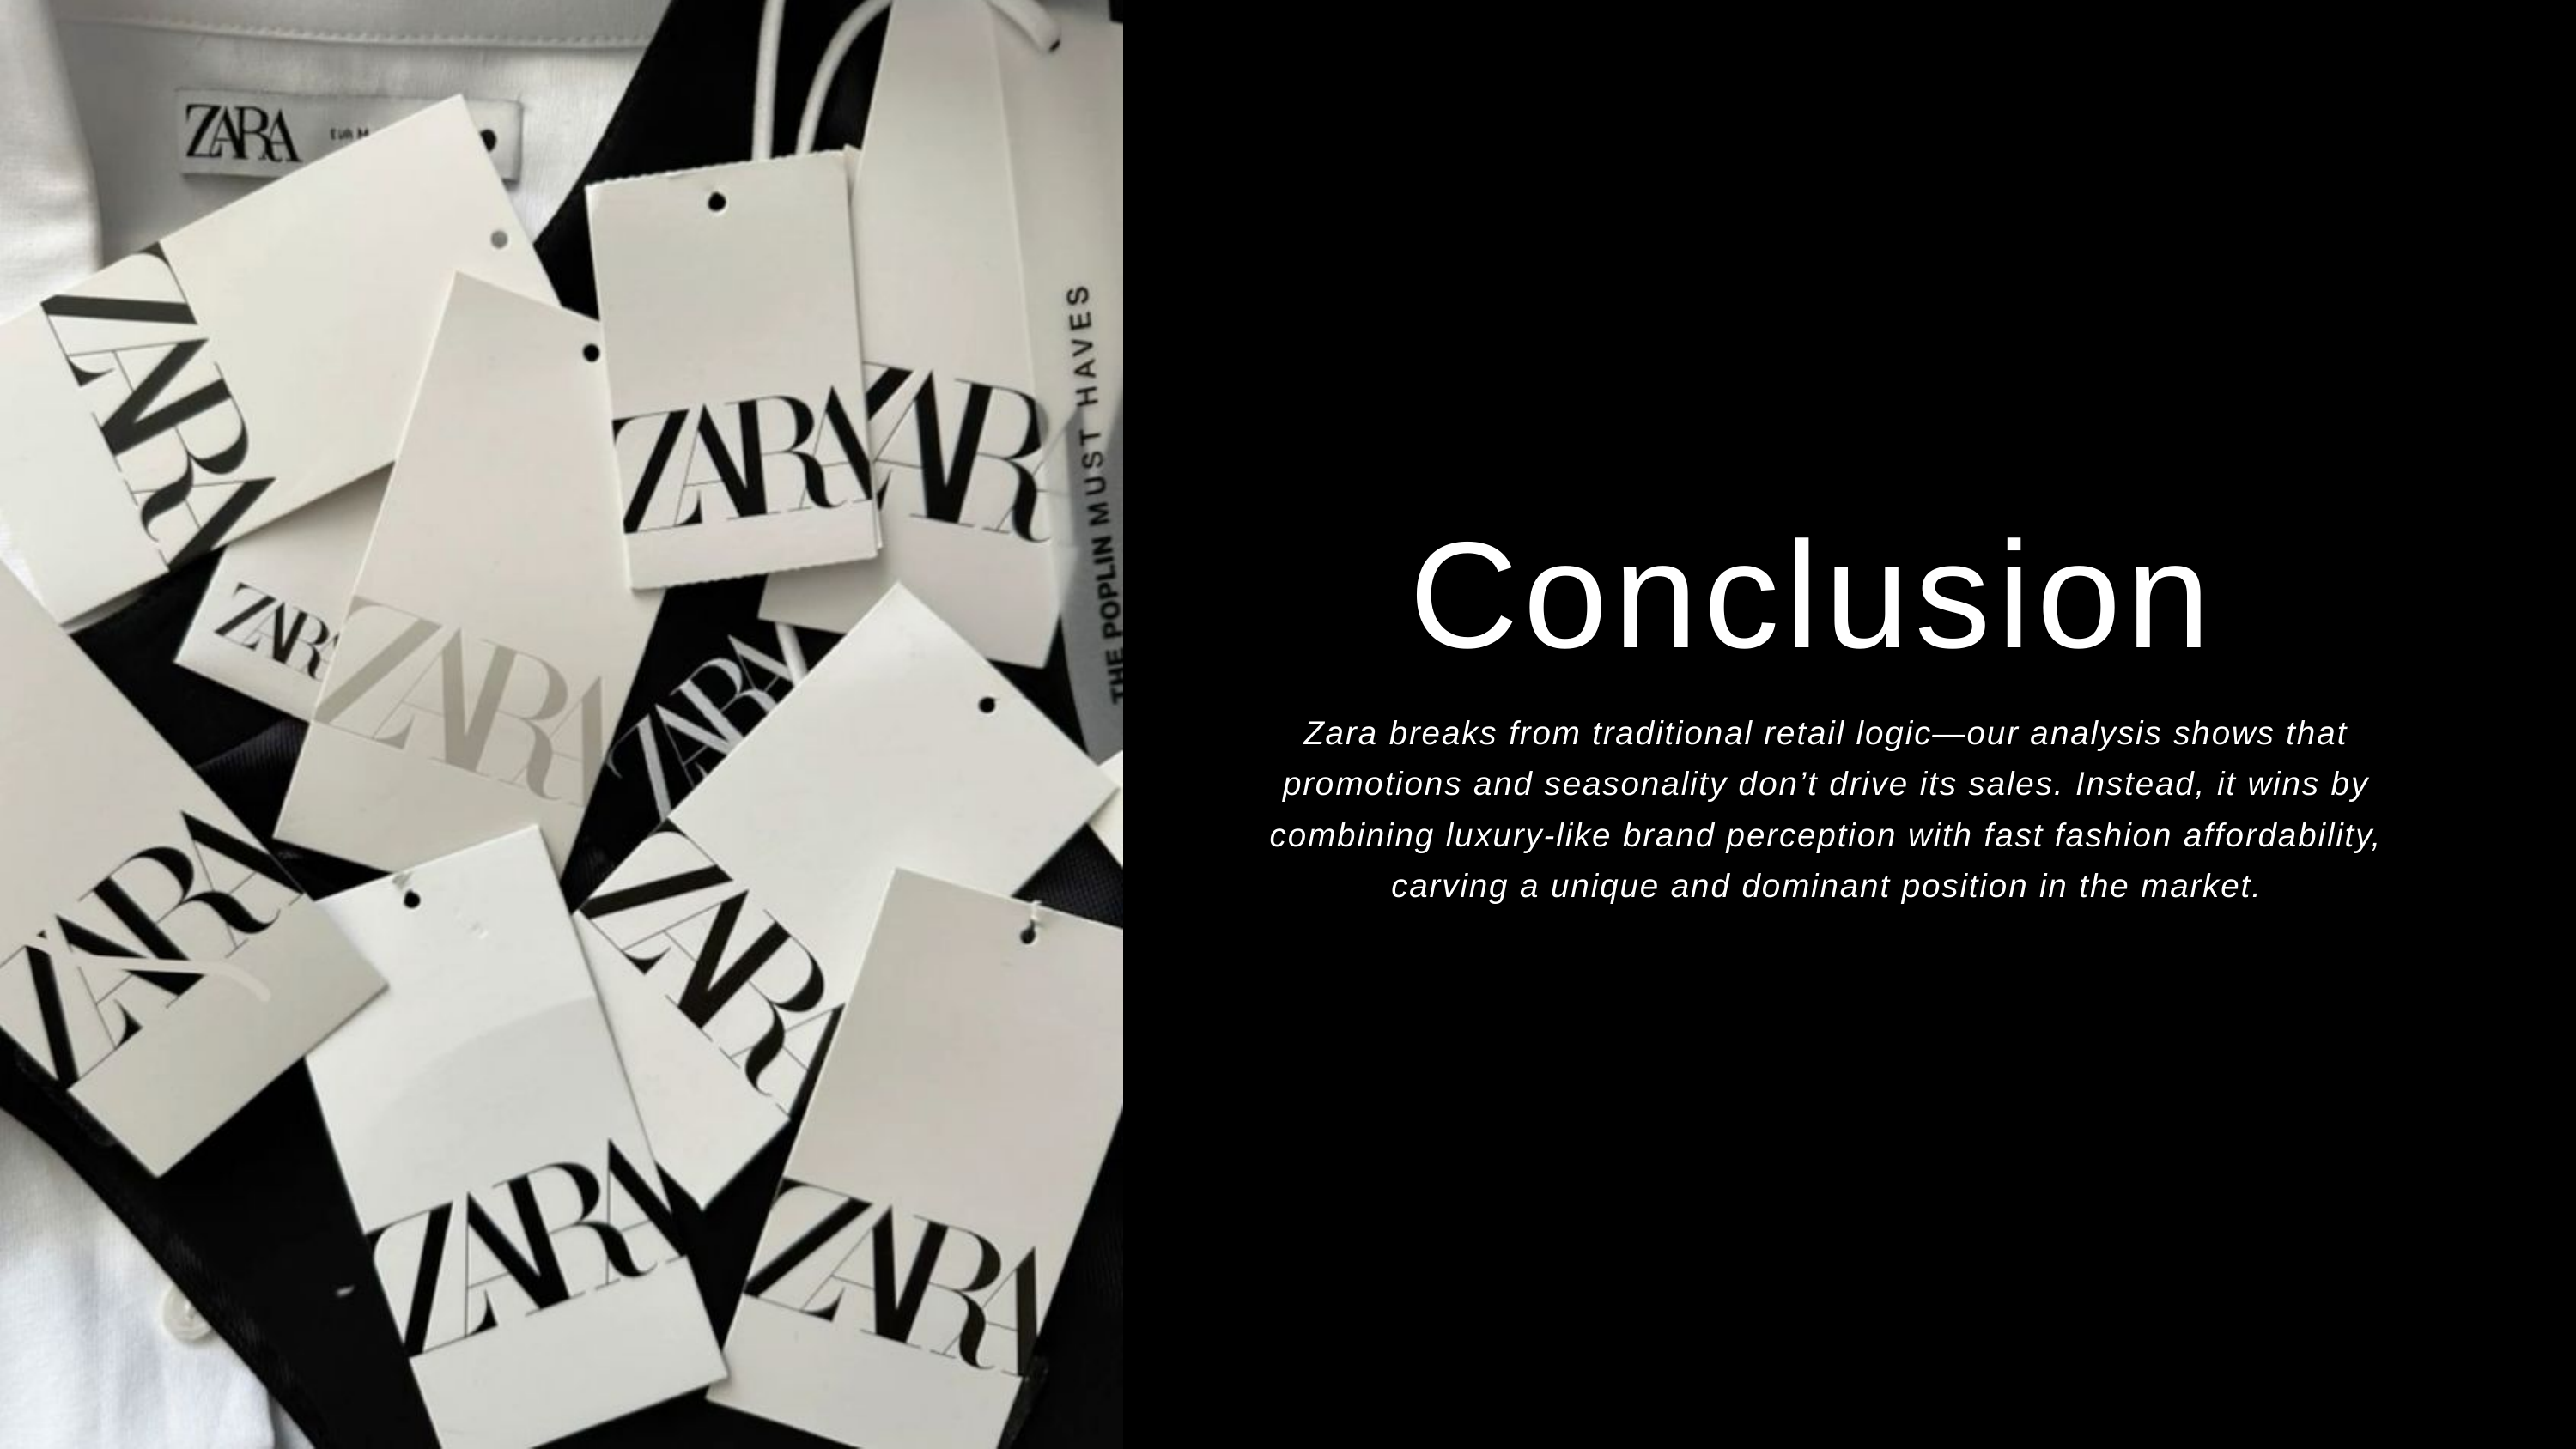

Conclusion
Zara breaks from traditional retail logic—our analysis shows that promotions and seasonality don’t drive its sales. Instead, it wins by combining luxury-like brand perception with fast fashion affordability, carving a unique and dominant position in the market.